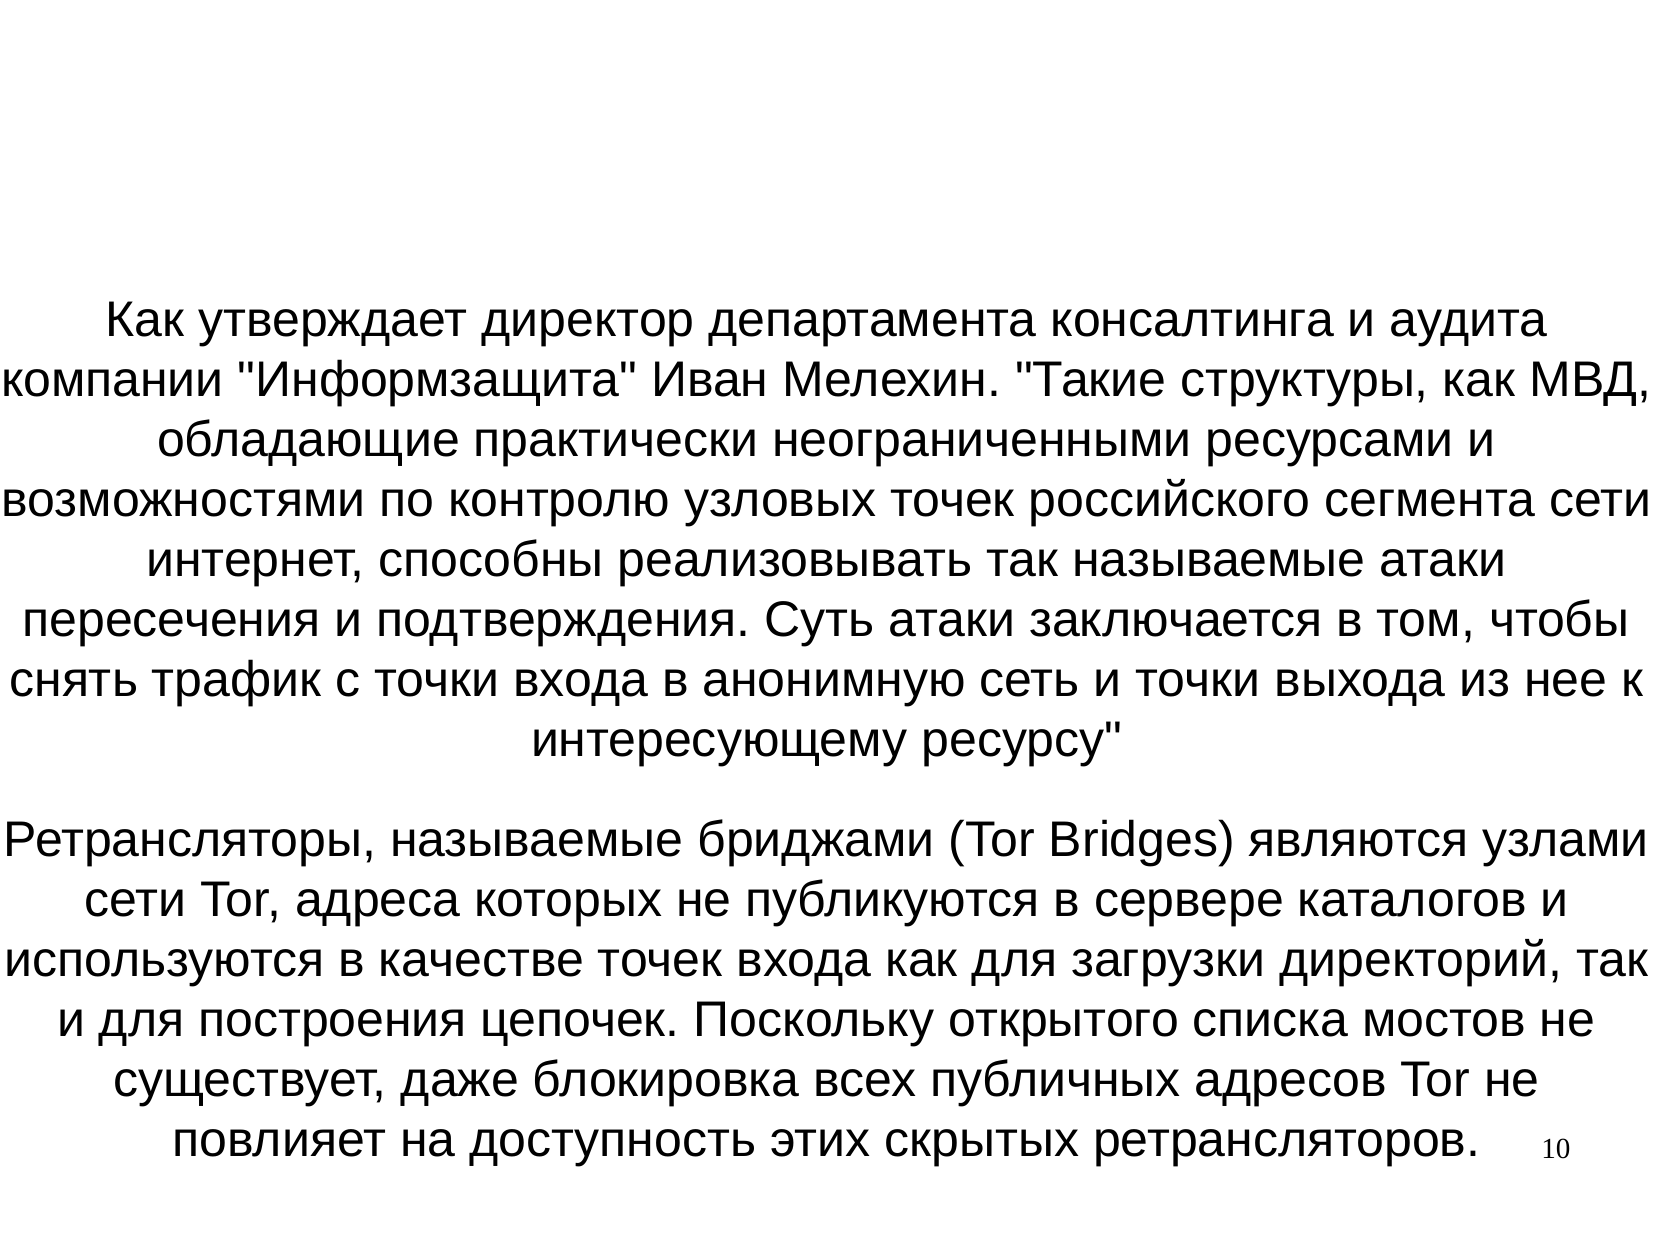

Как утверждает директор департамента консалтинга и аудита компании "Информзащита" Иван Мелехин. "Такие структуры, как МВД, обладающие практически неограниченными ресурсами и возможностями по контролю узловых точек российского сегмента сети интернет, способны реализовывать так называемые атаки пересечения и подтверждения. Суть атаки заключается в том, чтобы снять трафик с точки входа в анонимную сеть и точки выхода из нее к интересующему ресурсу"
Ретрансляторы, называемые бриджами (Tor Bridges) являются узлами сети Tor, адреса которых не публикуются в сервере каталогов и используются в качестве точек входа как для загрузки директорий, так и для построения цепочек. Поскольку открытого списка мостов не существует, даже блокировка всех публичных адресов Tor не повлияет на доступность этих скрытых ретрансляторов.
10